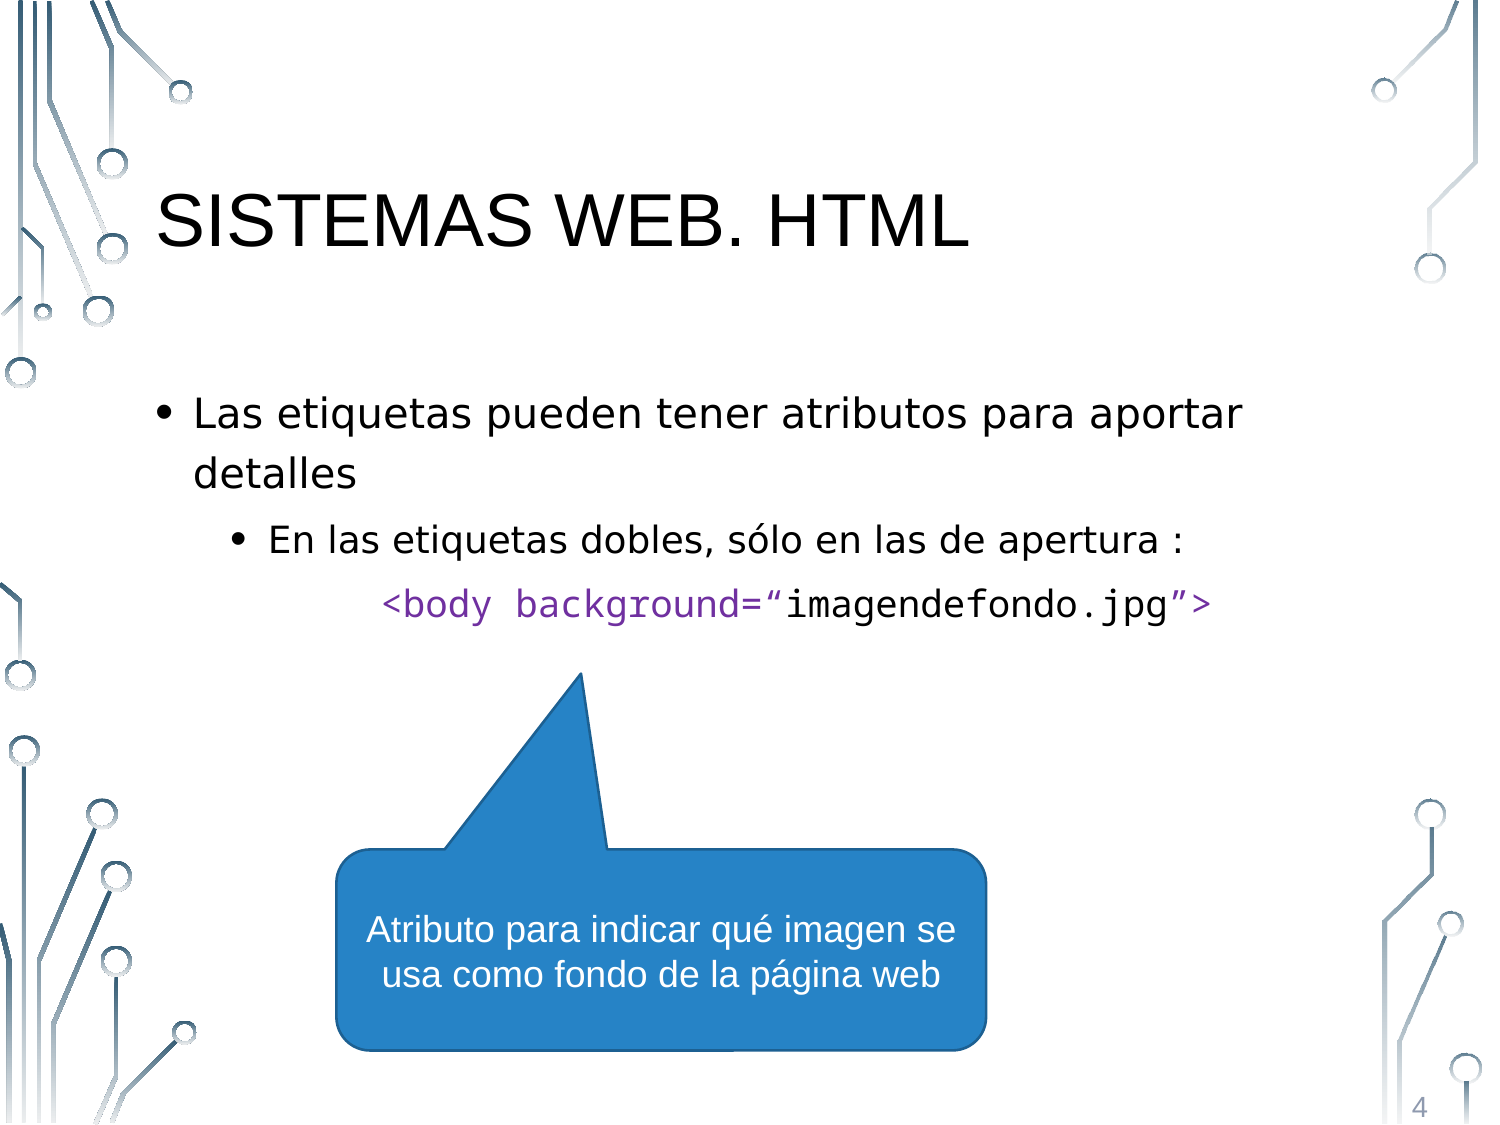

# Sistemas Web. HTML
Las etiquetas pueden tener atributos para aportar detalles
En las etiquetas dobles, sólo en las de apertura :
	<body background=“imagendefondo.jpg”>

Atributo para indicar qué imagen se usa como fondo de la página web